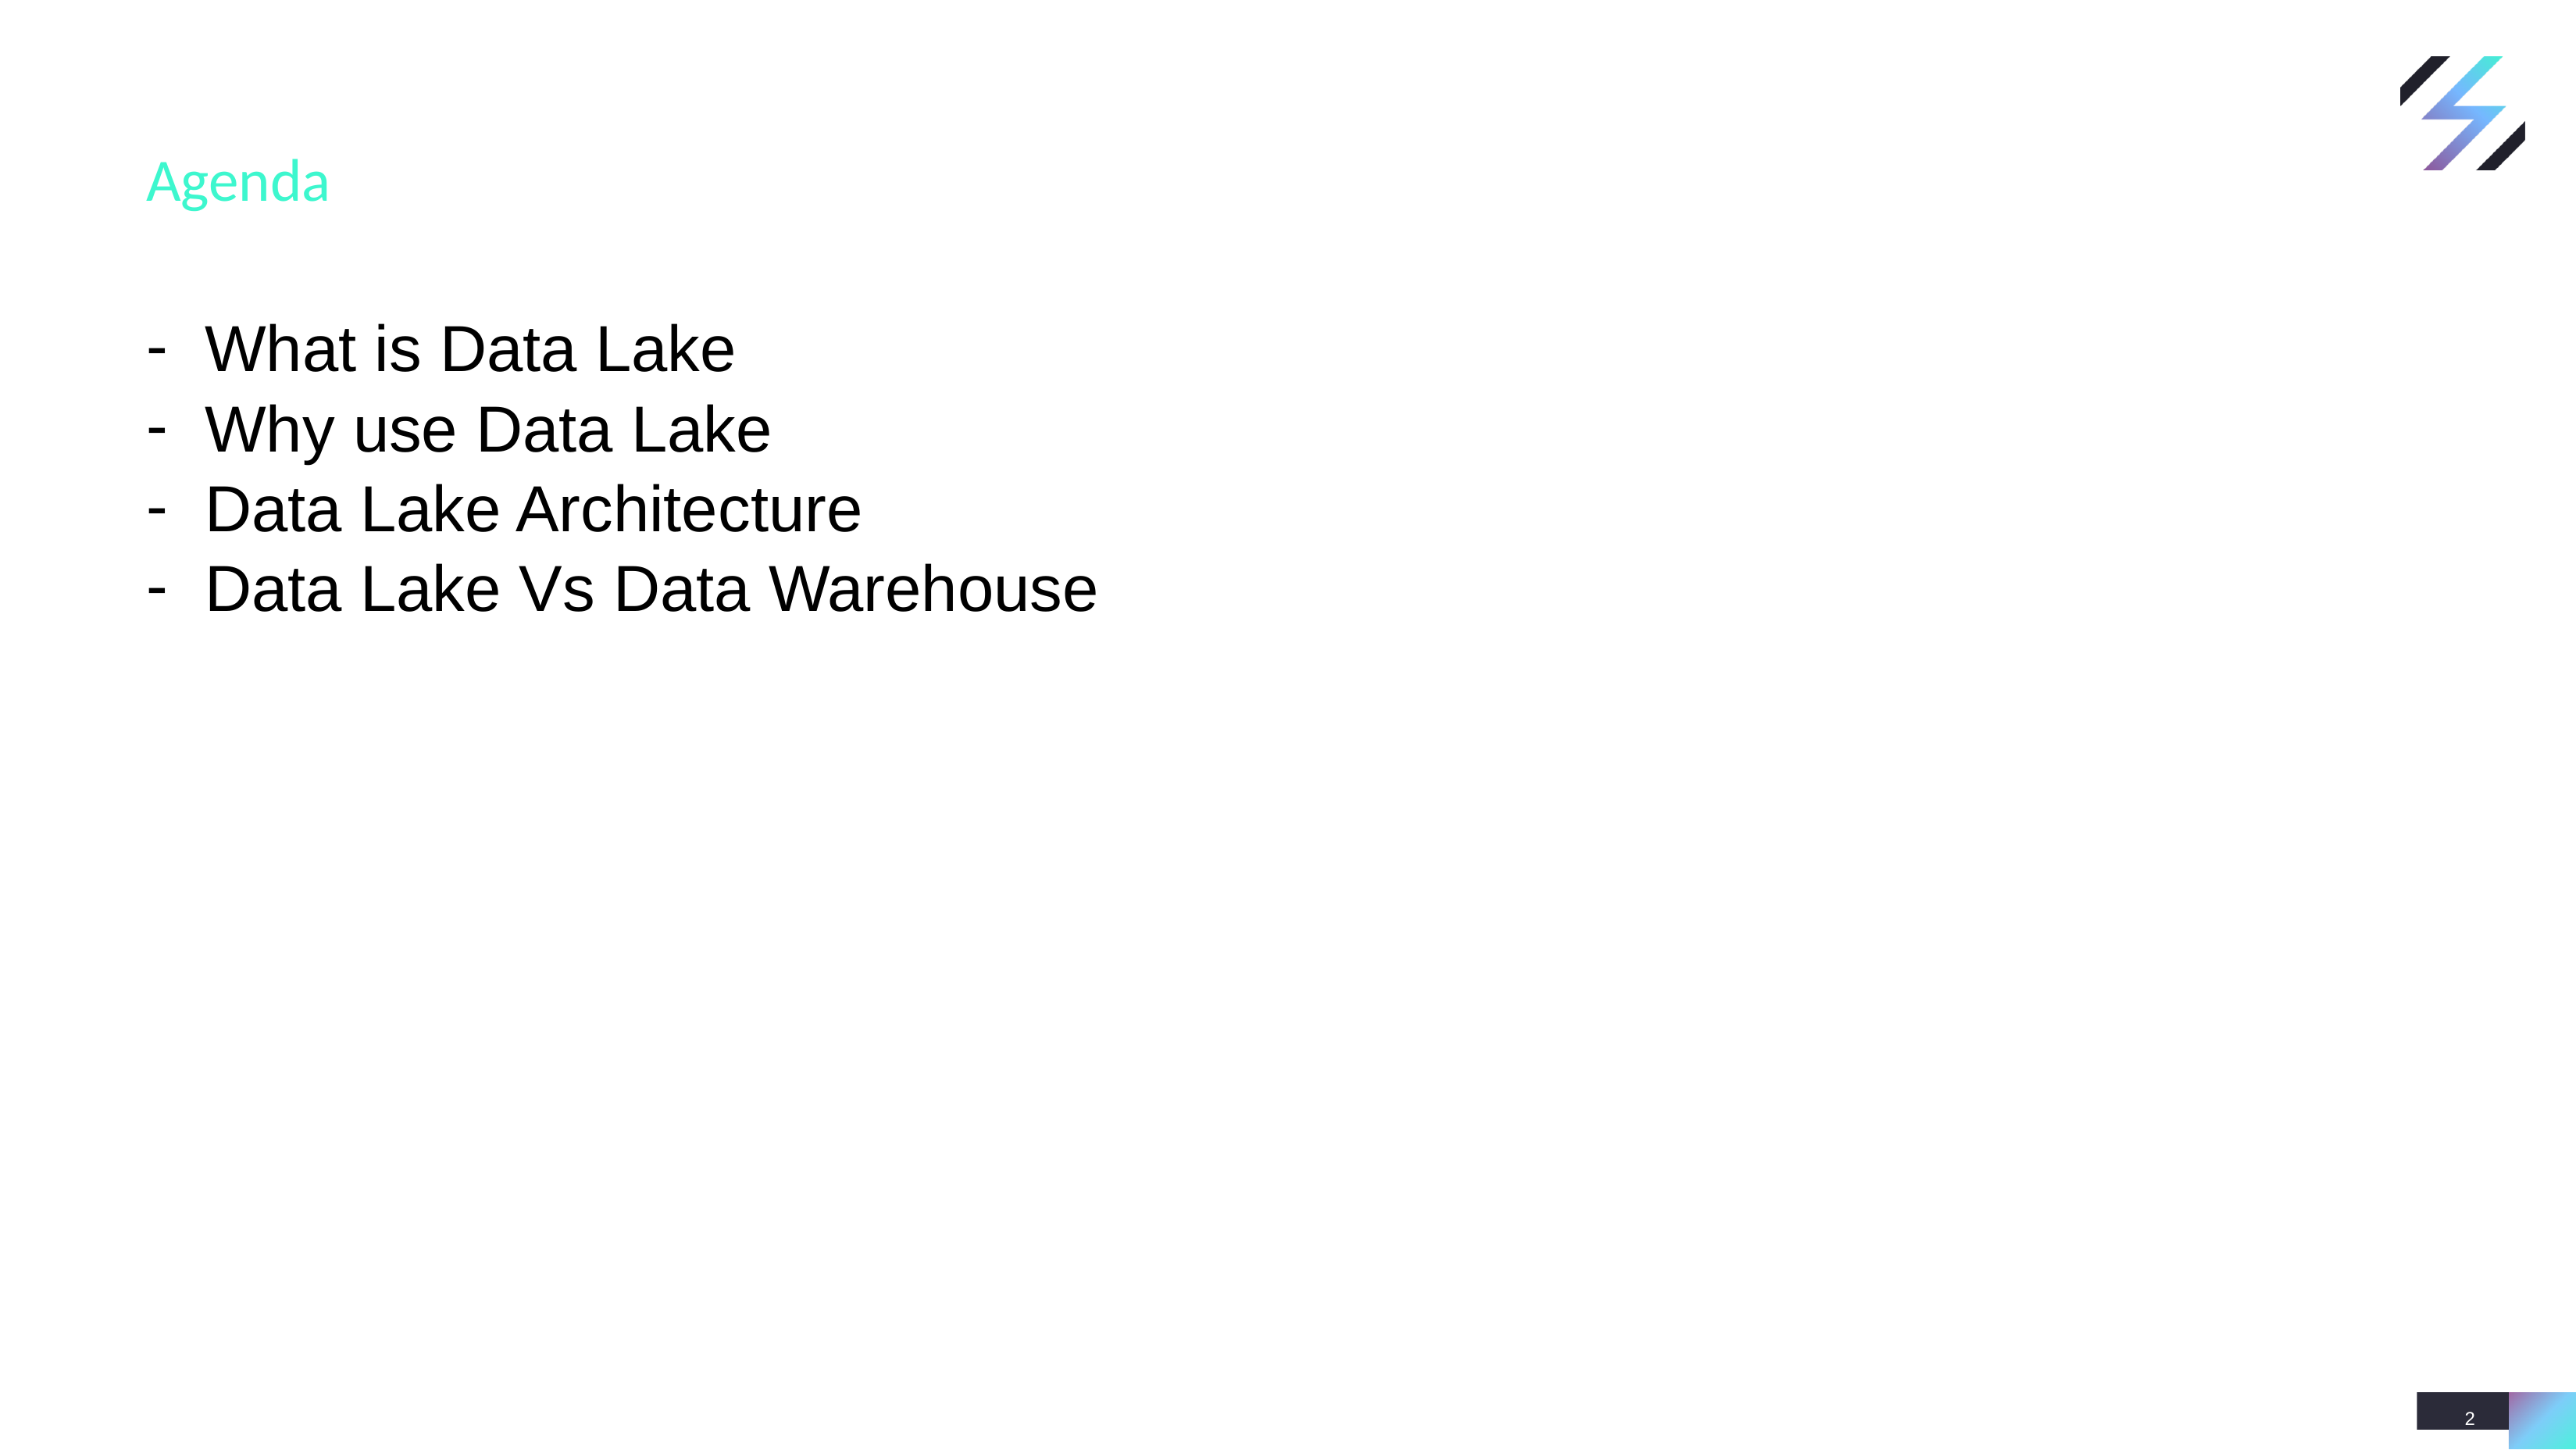

# Agenda
What is Data Lake
Why use Data Lake
Data Lake Architecture
Data Lake Vs Data Warehouse
2